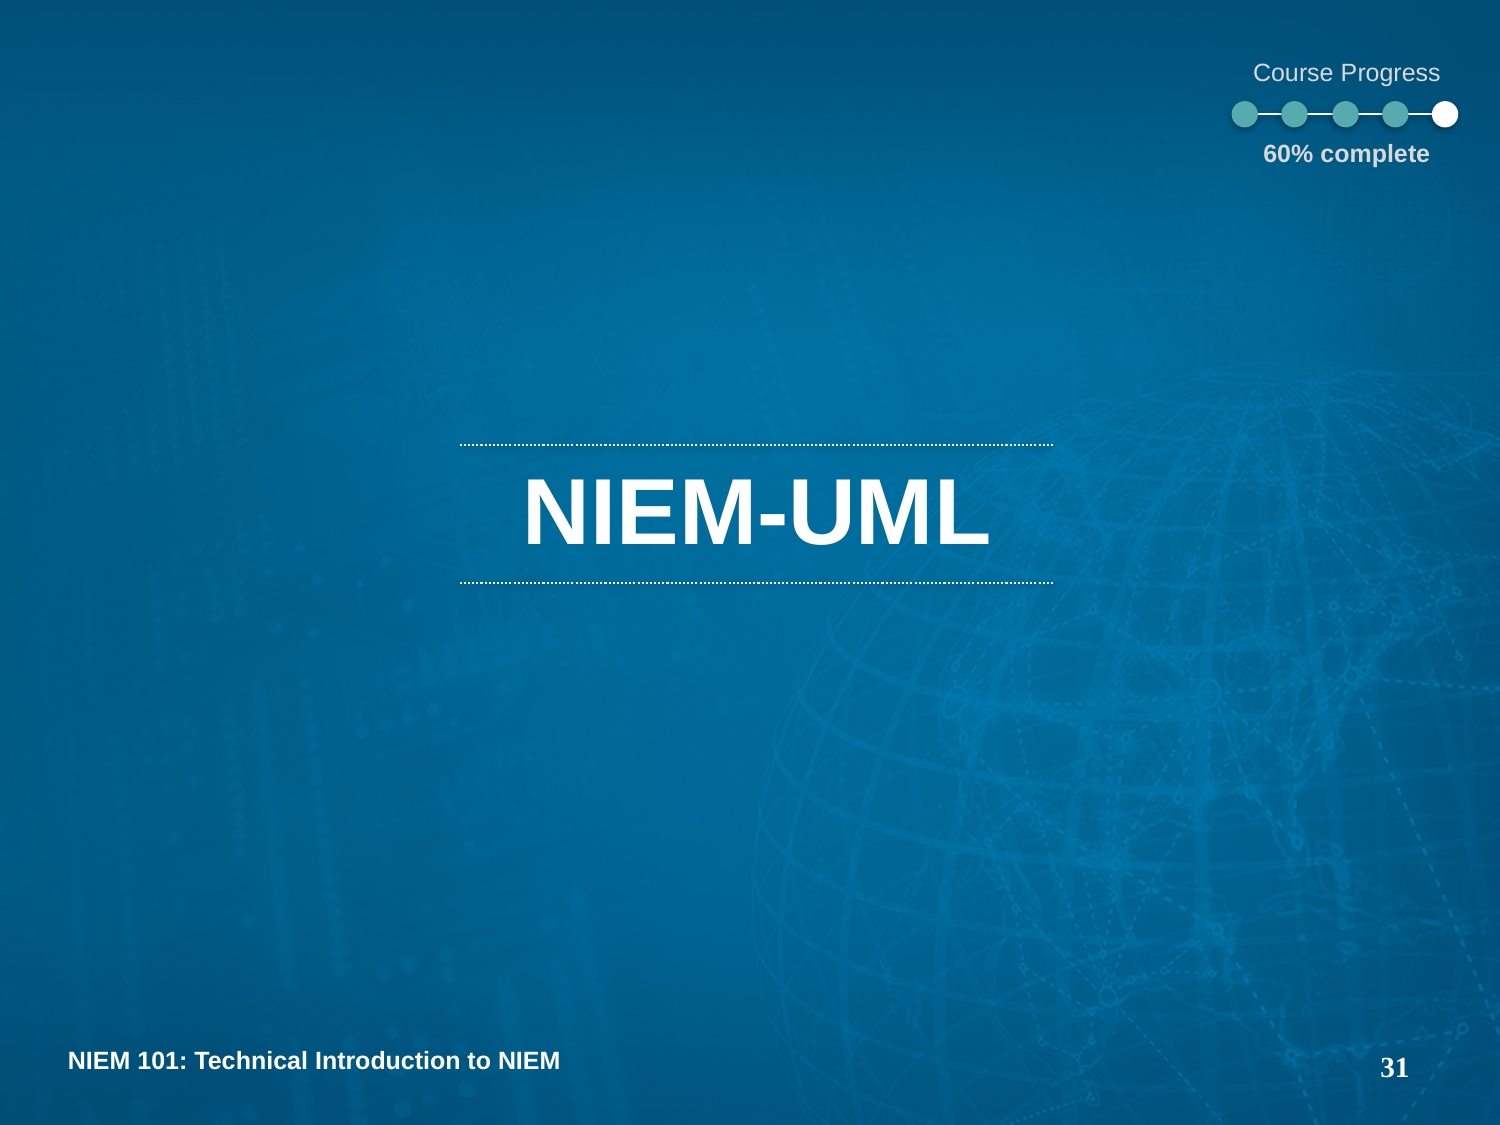

Course Progress

60% complete
# NIEM-UML
31